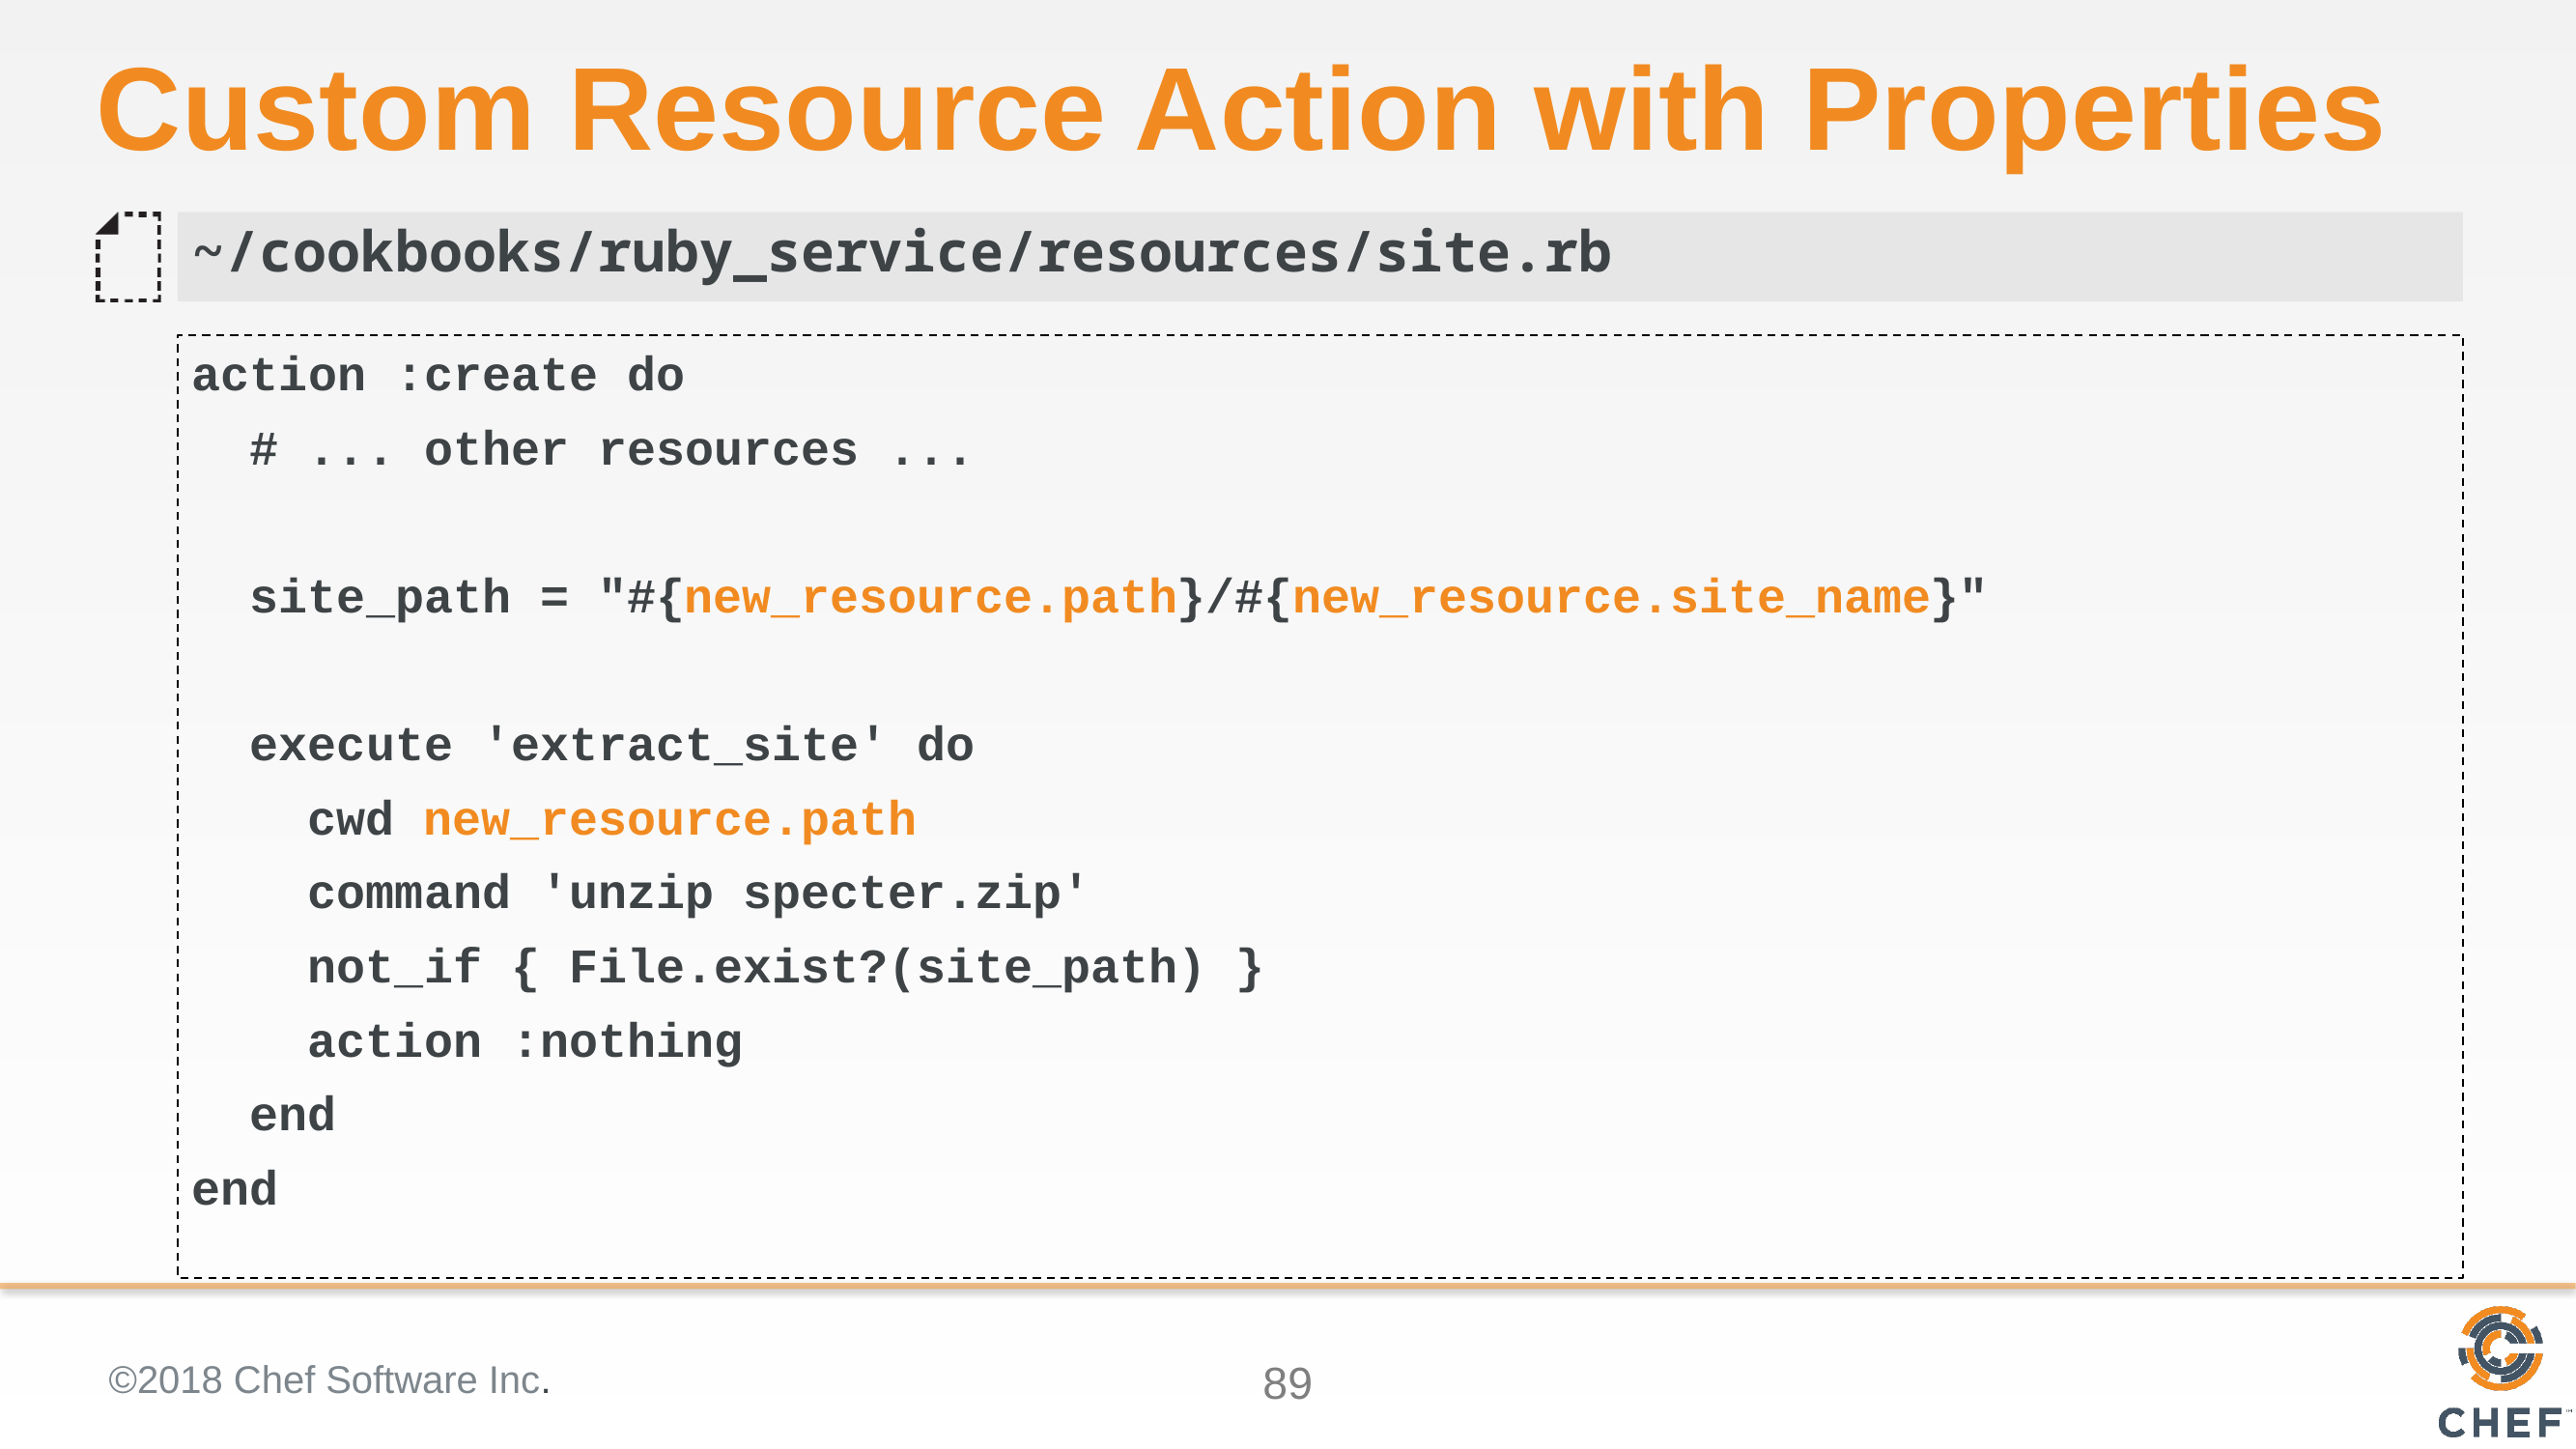

# Custom Resource Action with Properties
~/cookbooks/ruby_service/resources/site.rb
action :create do
  # ... other resources ...

  site_path = "#{new_resource.path}/#{new_resource.site_name}"

  execute 'extract_site' do
    cwd new_resource.path
    command 'unzip specter.zip'
    not_if { File.exist?(site_path) }
    action :nothing
  end
end